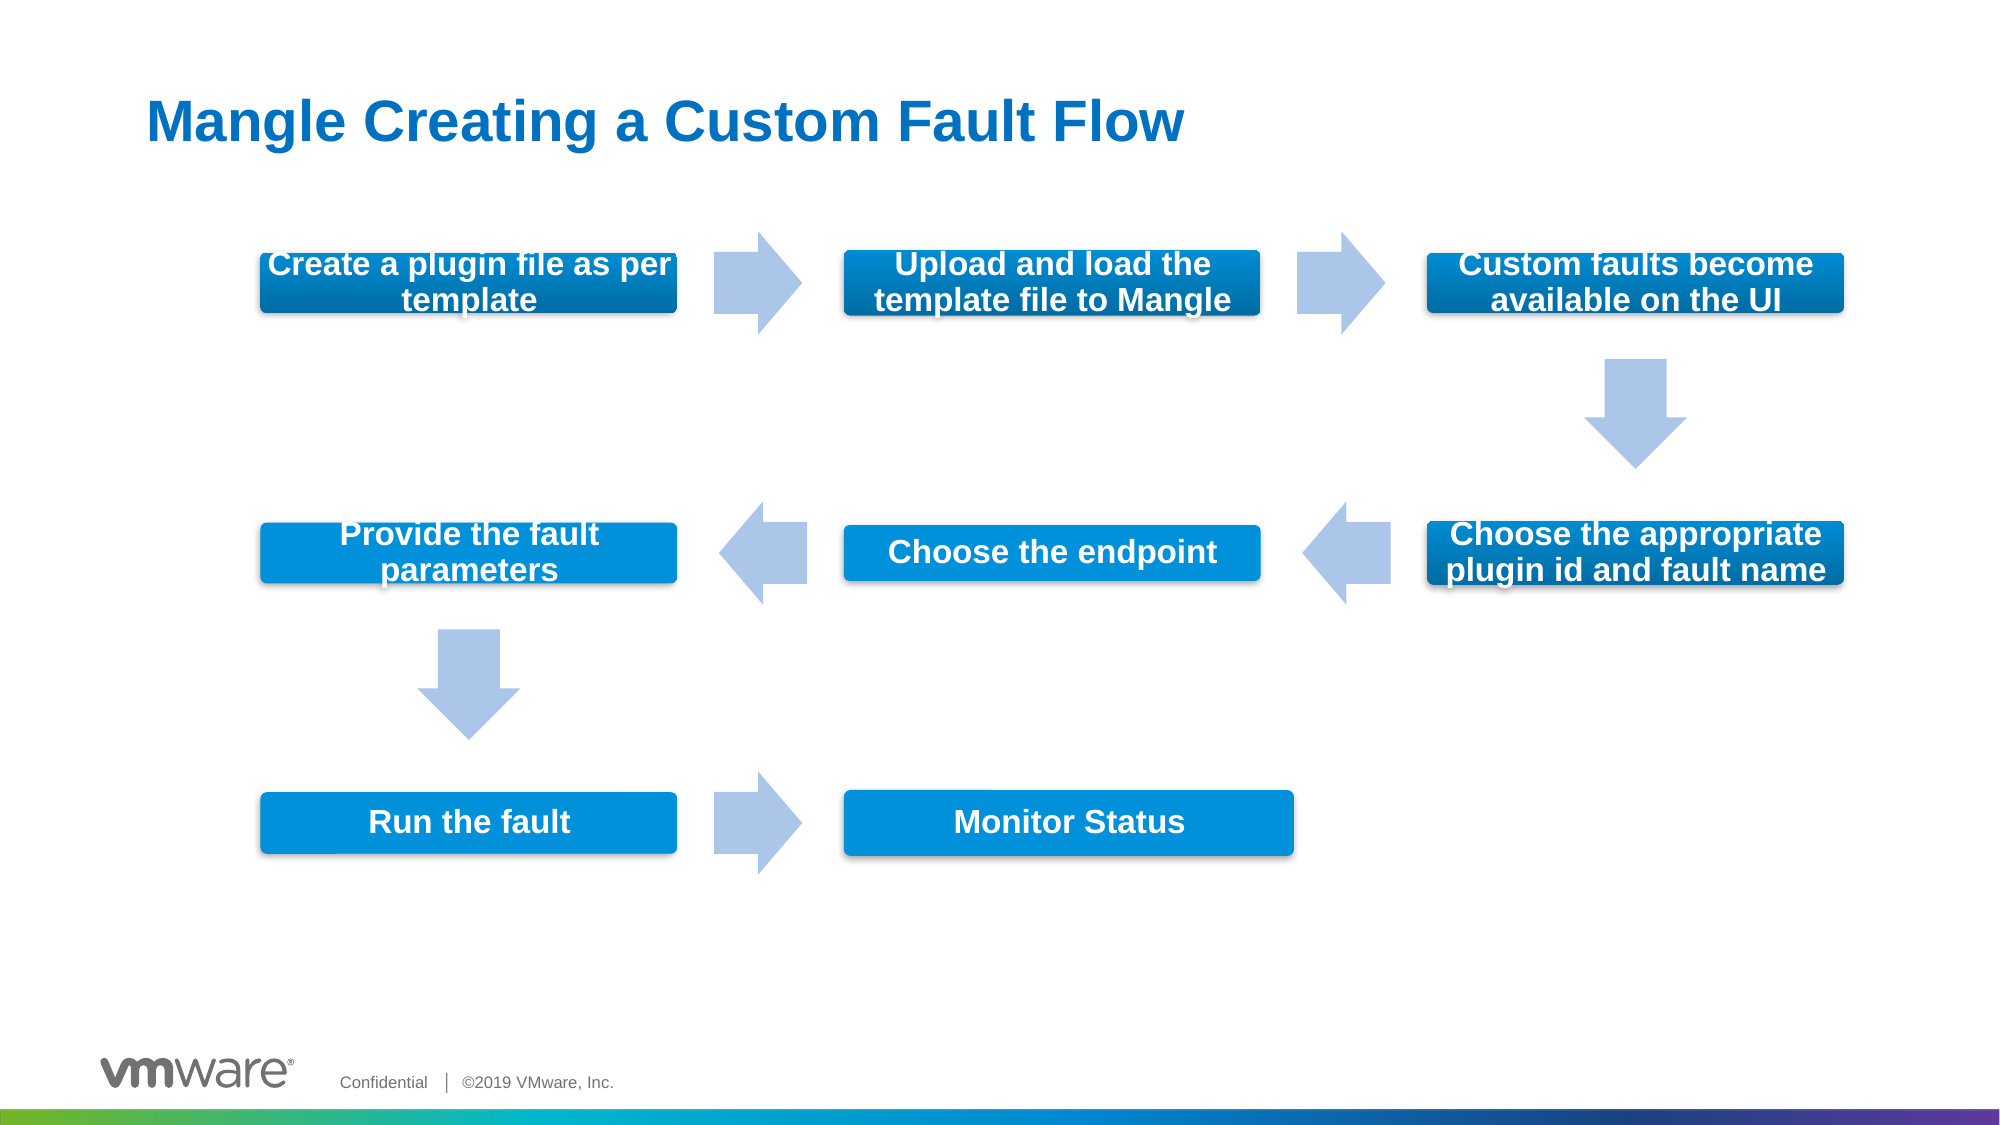

# Mangle Creating a Custom Fault Flow
Create a plugin file as per template

Upload and load the template file to Mangle

Custom faults become available on the UI

Choose the appropriate plugin id and fault name

Choose the endpoint

Provide the fault parameters

Run the fault

Monitor Status
11